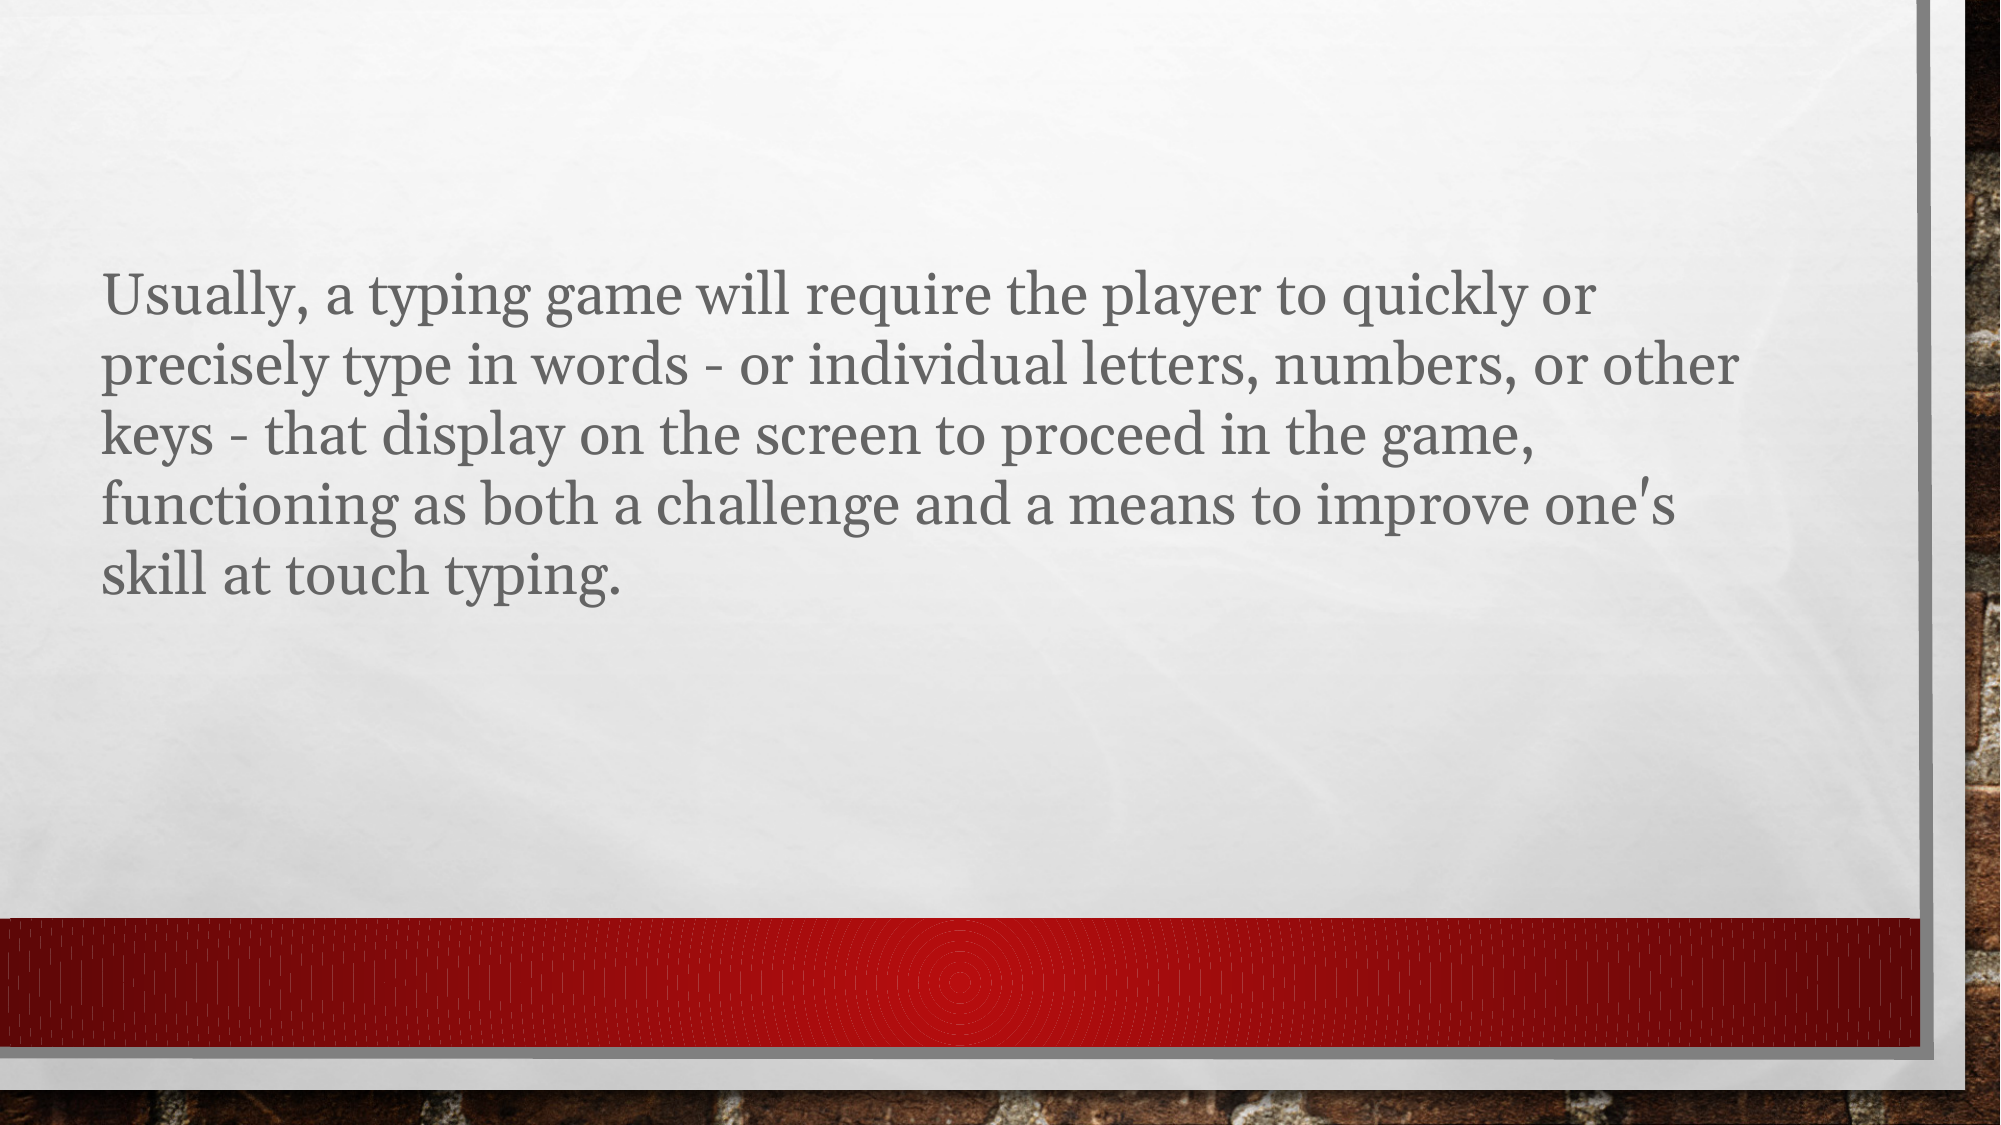

Usually, a typing game will require the player to quickly or precisely type in words - or individual letters, numbers, or other keys - that display on the screen to proceed in the game, functioning as both a challenge and a means to improve one's skill at touch typing.